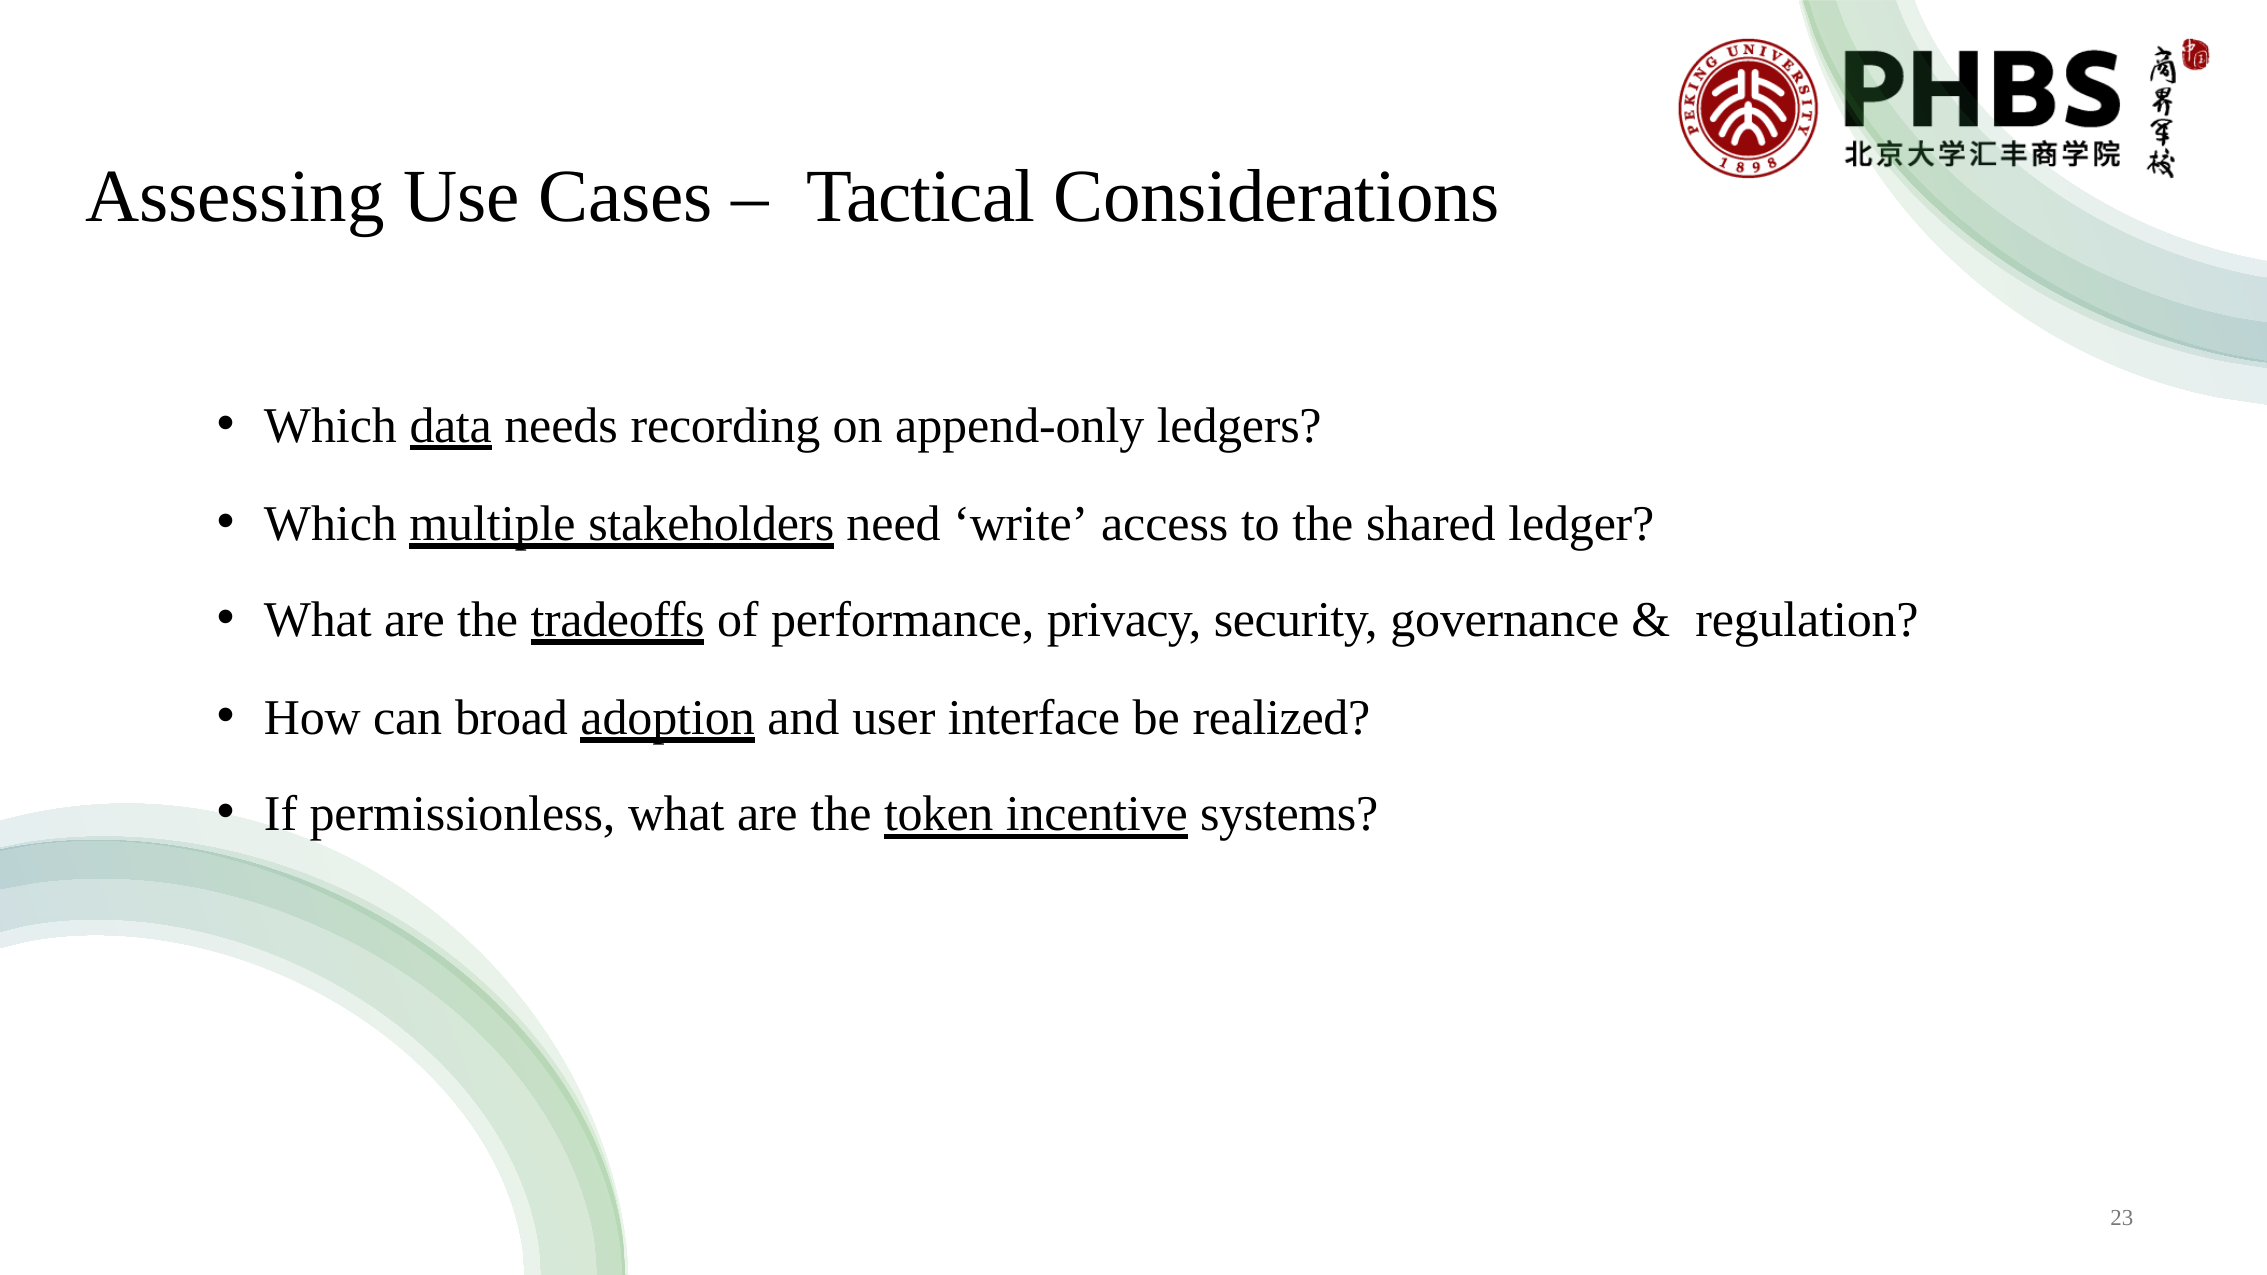

# Assessing Use Cases –  Tactical Considerations
Which data needs recording on append-only ledgers?
Which multiple stakeholders need ‘write’ access to the shared ledger?
What are the tradeoffs of performance, privacy, security, governance &  regulation?
How can broad adoption and user interface be realized?
If permissionless, what are the token incentive systems?
23